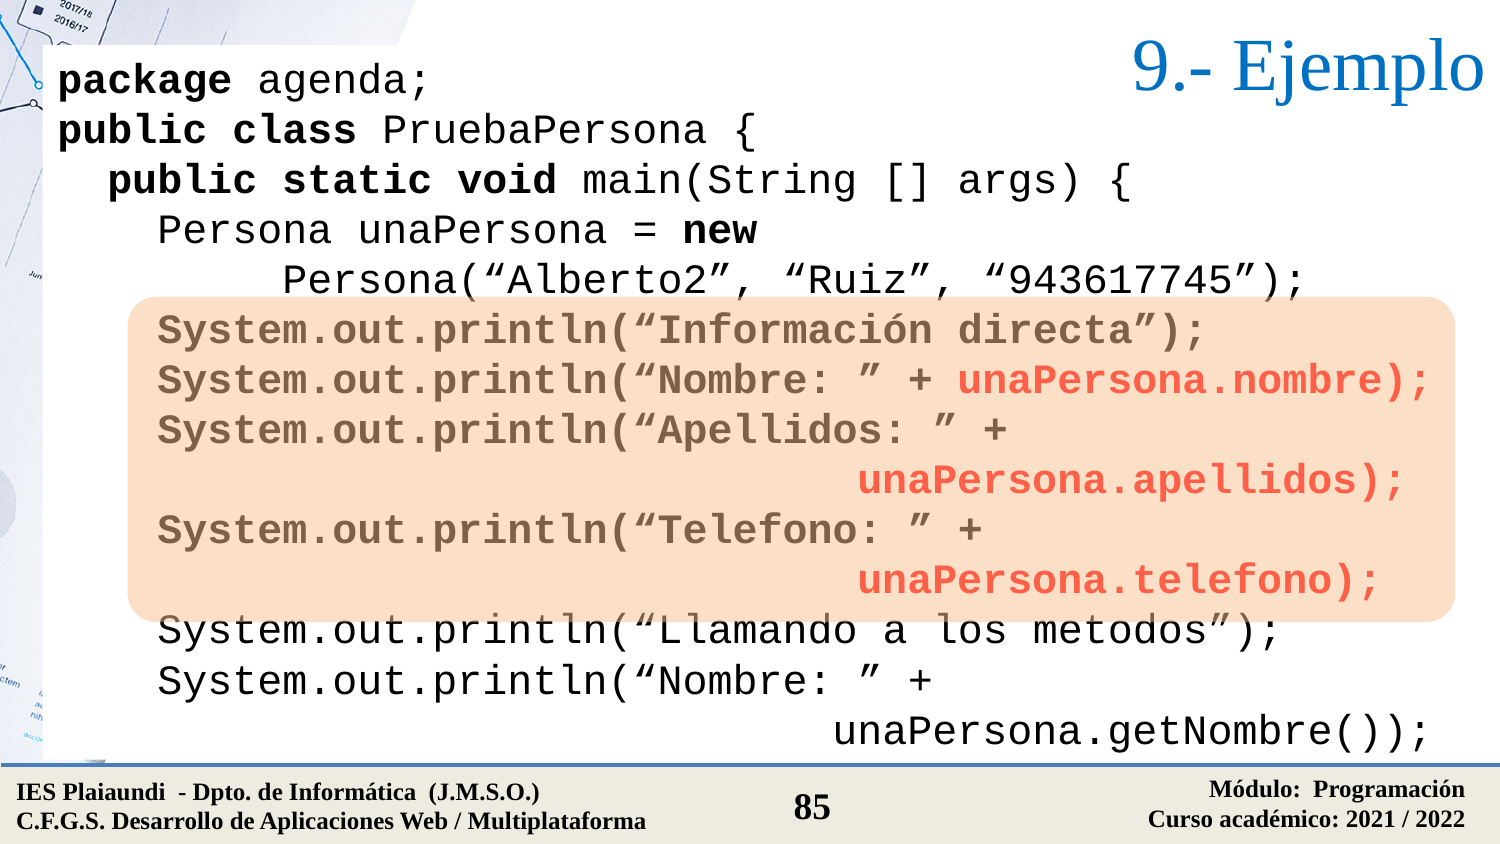

# 9.- Ejemplo
package agenda;
public class PruebaPersona {
  public static void main(String [] args) {
    Persona unaPersona = new
         Persona(“Alberto2”, “Ruiz”, “943617745”);
    System.out.println(“Información directa”);
    System.out.println(“Nombre: ” + unaPersona.nombre);
    System.out.println(“Apellidos: ” +
                                unaPersona.apellidos);
    System.out.println(“Telefono: ” +
                                unaPersona.telefono);
    System.out.println(“Llamando a los metodos”);
    System.out.println(“Nombre: ” +
                               unaPersona.getNombre());

Módulo:  Programación
Curso académico: 2021 / 2022
IES Plaiaundi  - Dpto. de Informática  (J.M.S.O.)
C.F.G.S. Desarrollo de Aplicaciones Web / Multiplataforma
85